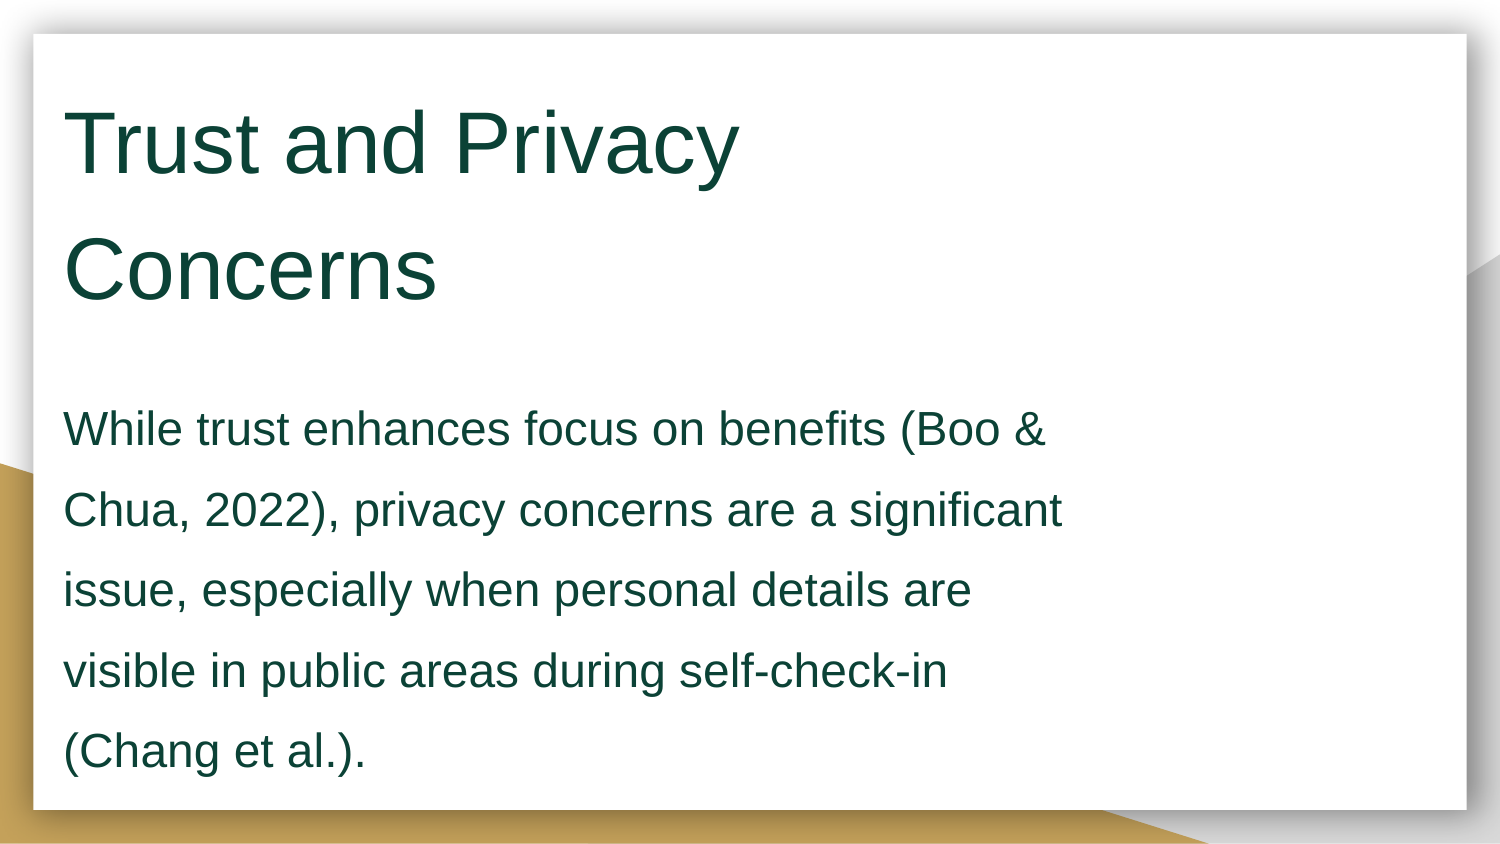

Trust and Privacy Concerns
#

While trust enhances focus on benefits (Boo & Chua, 2022), privacy concerns are a significant issue, especially when personal details are visible in public areas during self-check-in (Chang et al.).